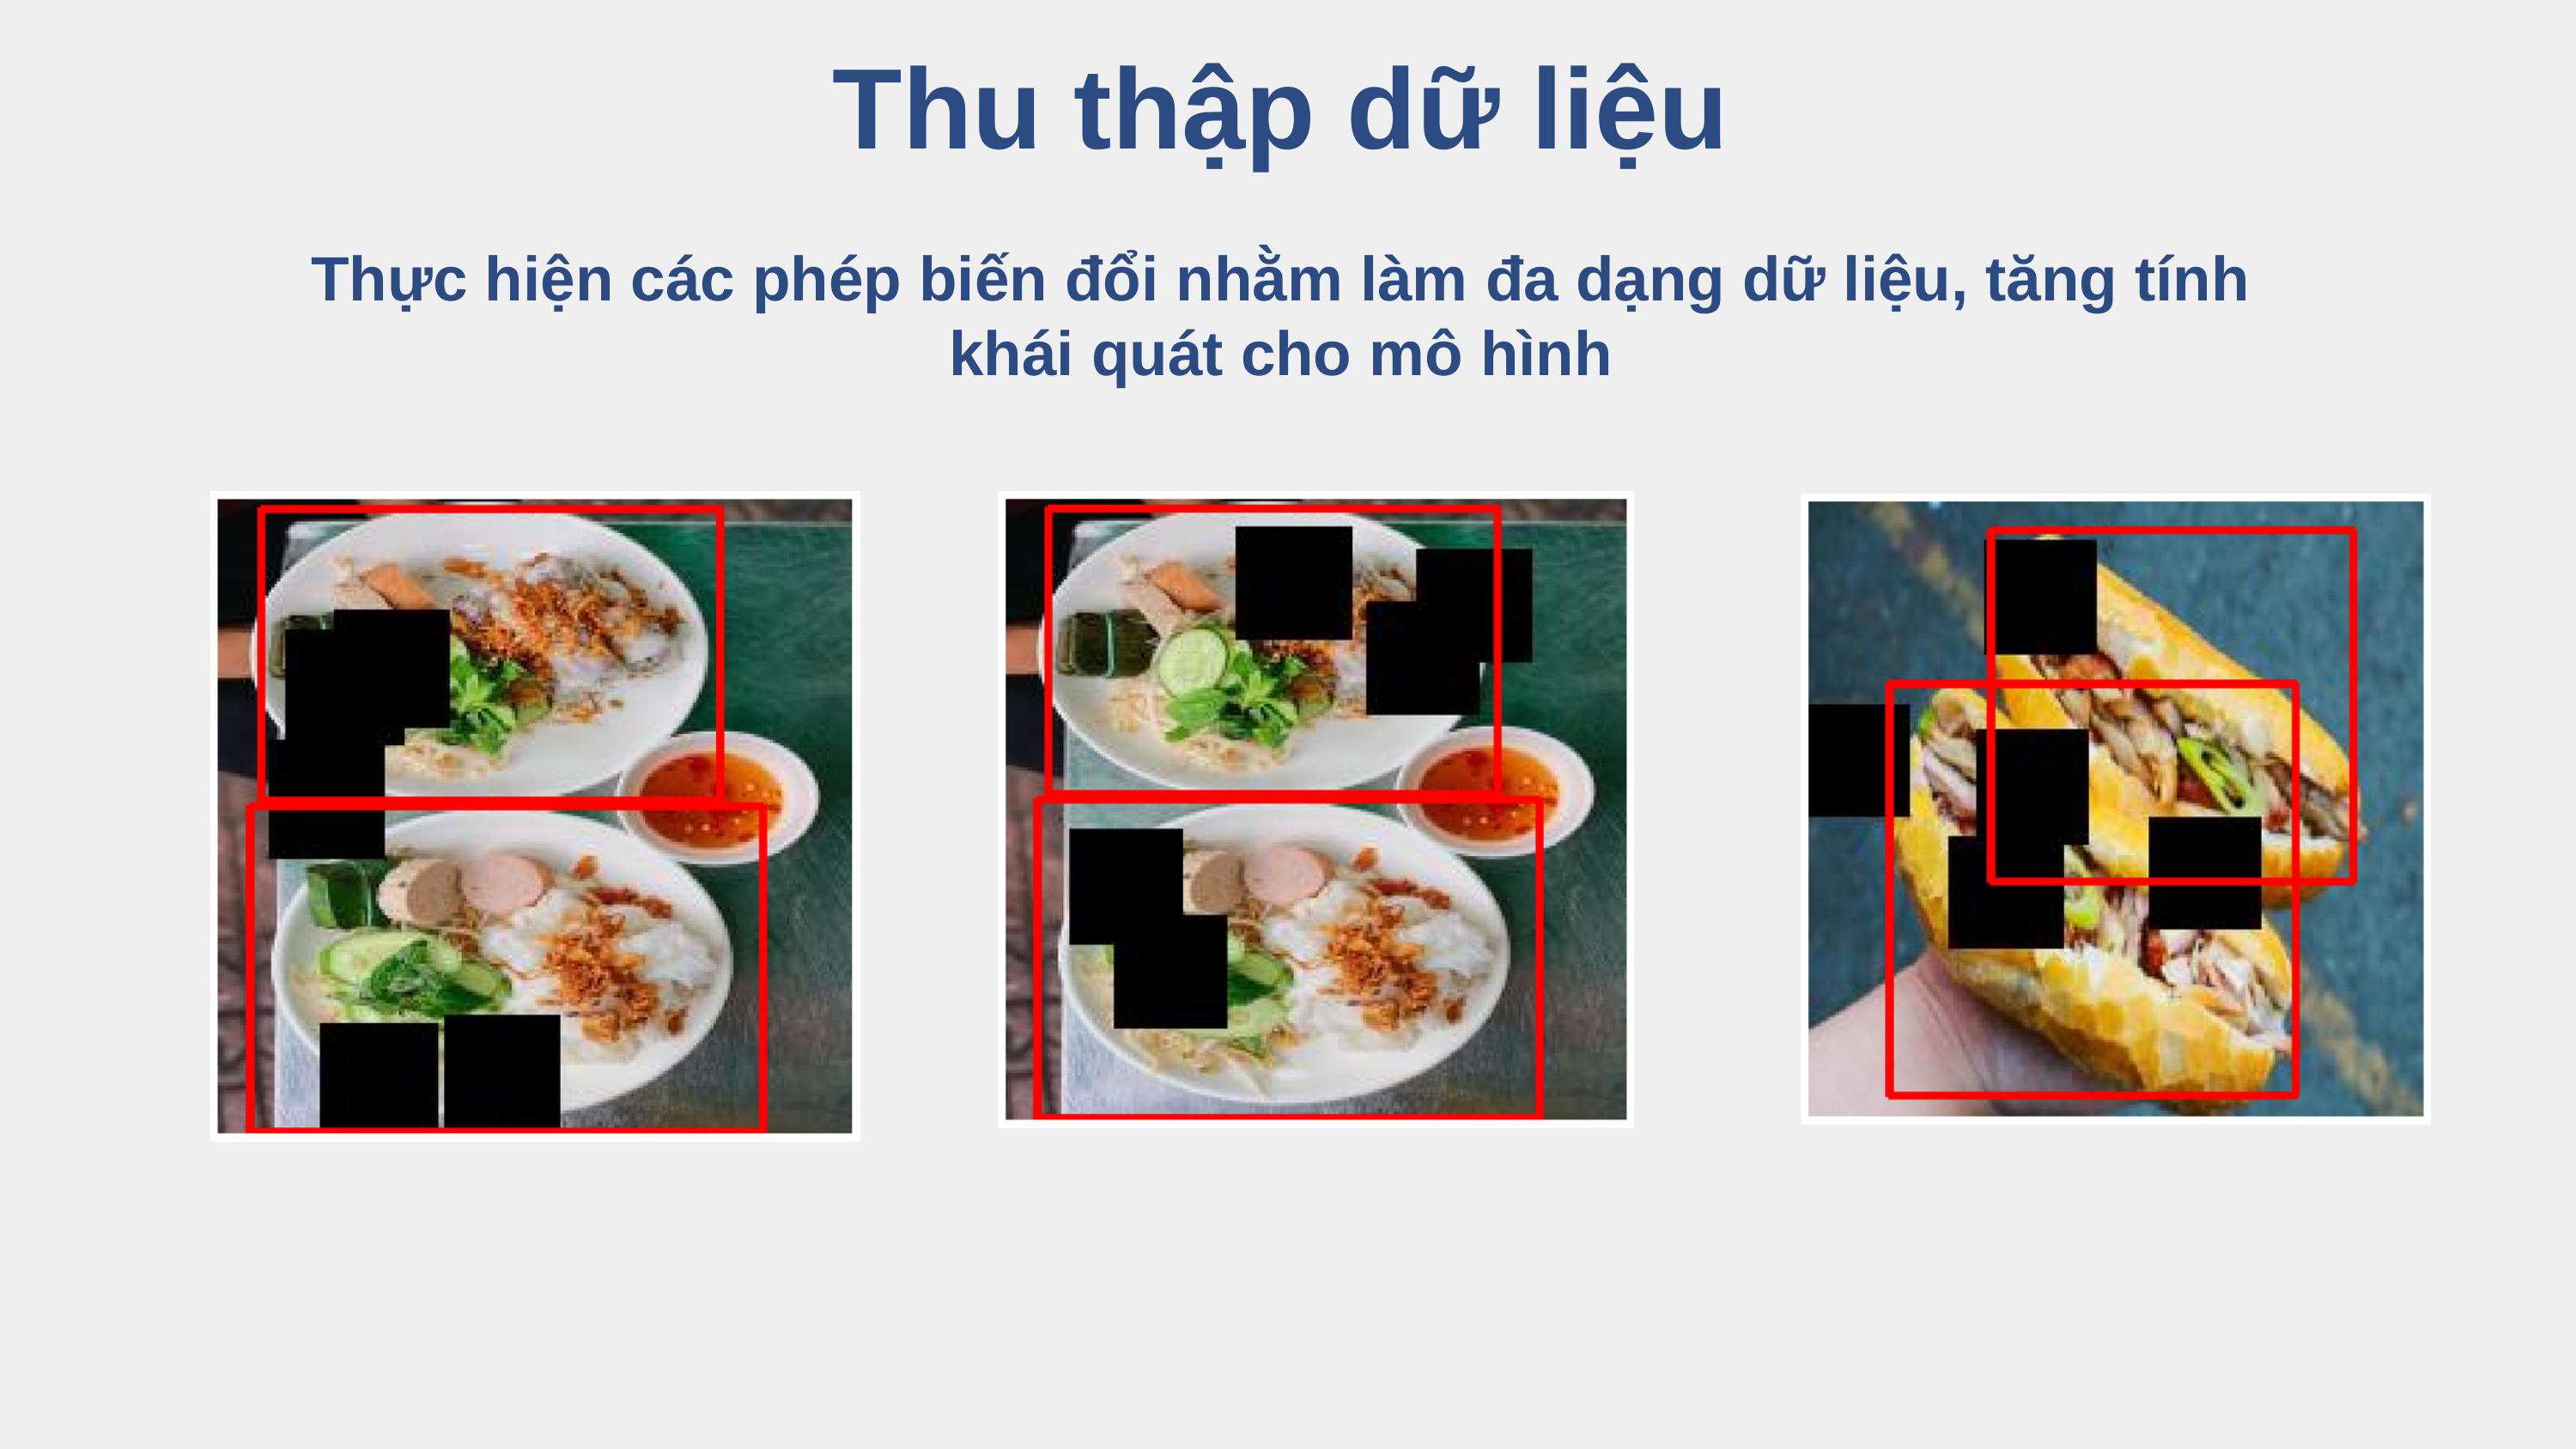

Thu thập dữ liệu
Thực hiện các phép biến đổi nhằm làm đa dạng dữ liệu, tăng tính khái quát cho mô hình